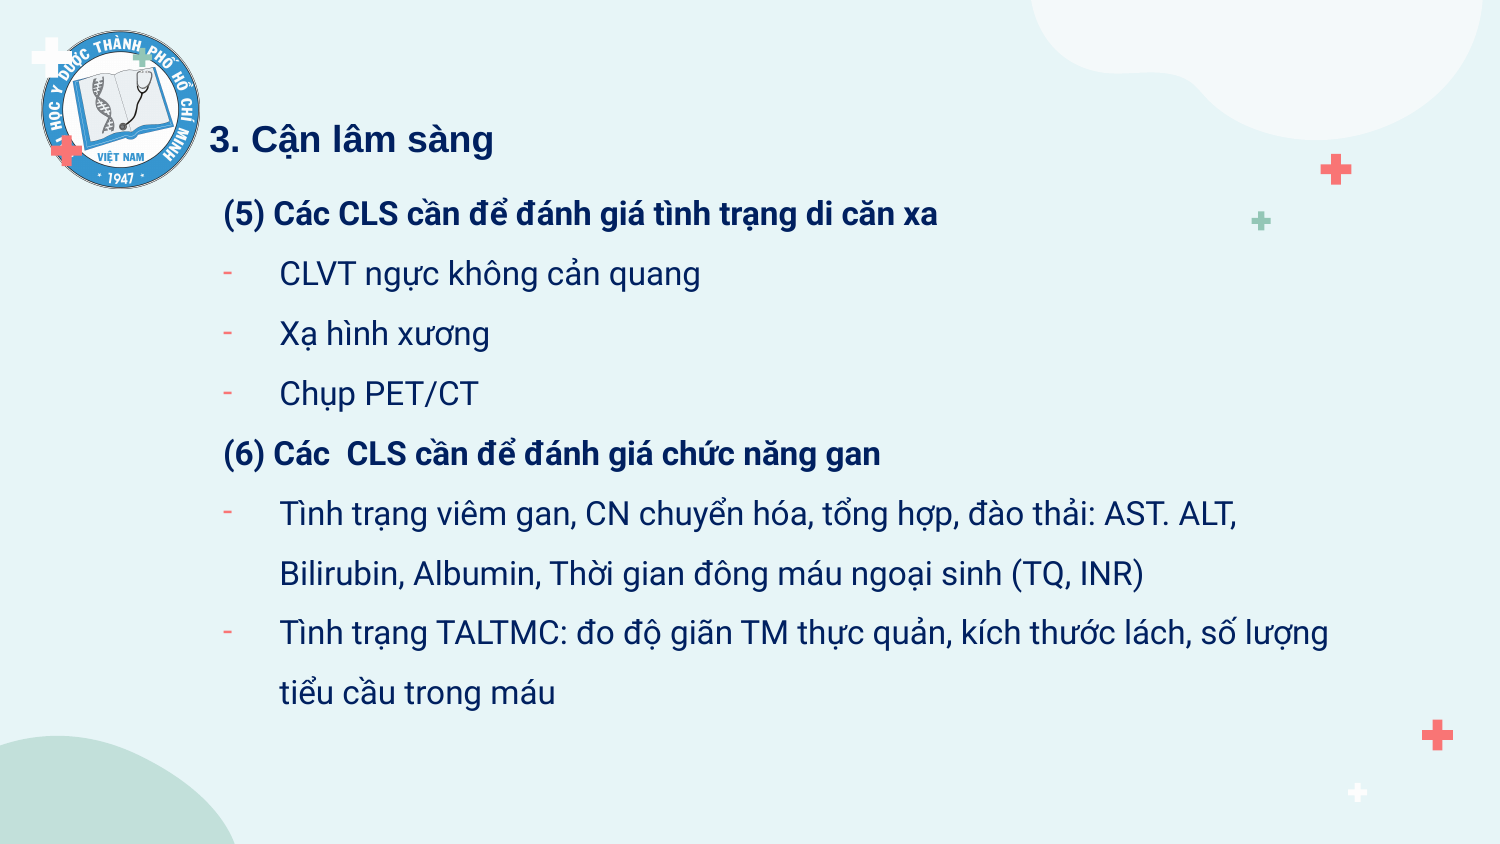

3. Cận lâm sàng

(5) Các CLS cần để đánh giá tình trạng di căn xa
CLVT ngực không cản quang
Xạ hình xương
Chụp PET/CT
(6) Các  CLS cần để đánh giá chức năng gan
Tình trạng viêm gan, CN chuyển hóa, tổng hợp, đào thải: AST. ALT, Bilirubin, Albumin, Thời gian đông máu ngoại sinh (TQ, INR)
Tình trạng TALTMC: đo độ giãn TM thực quản, kích thước lách, số lượng tiểu cầu trong máu